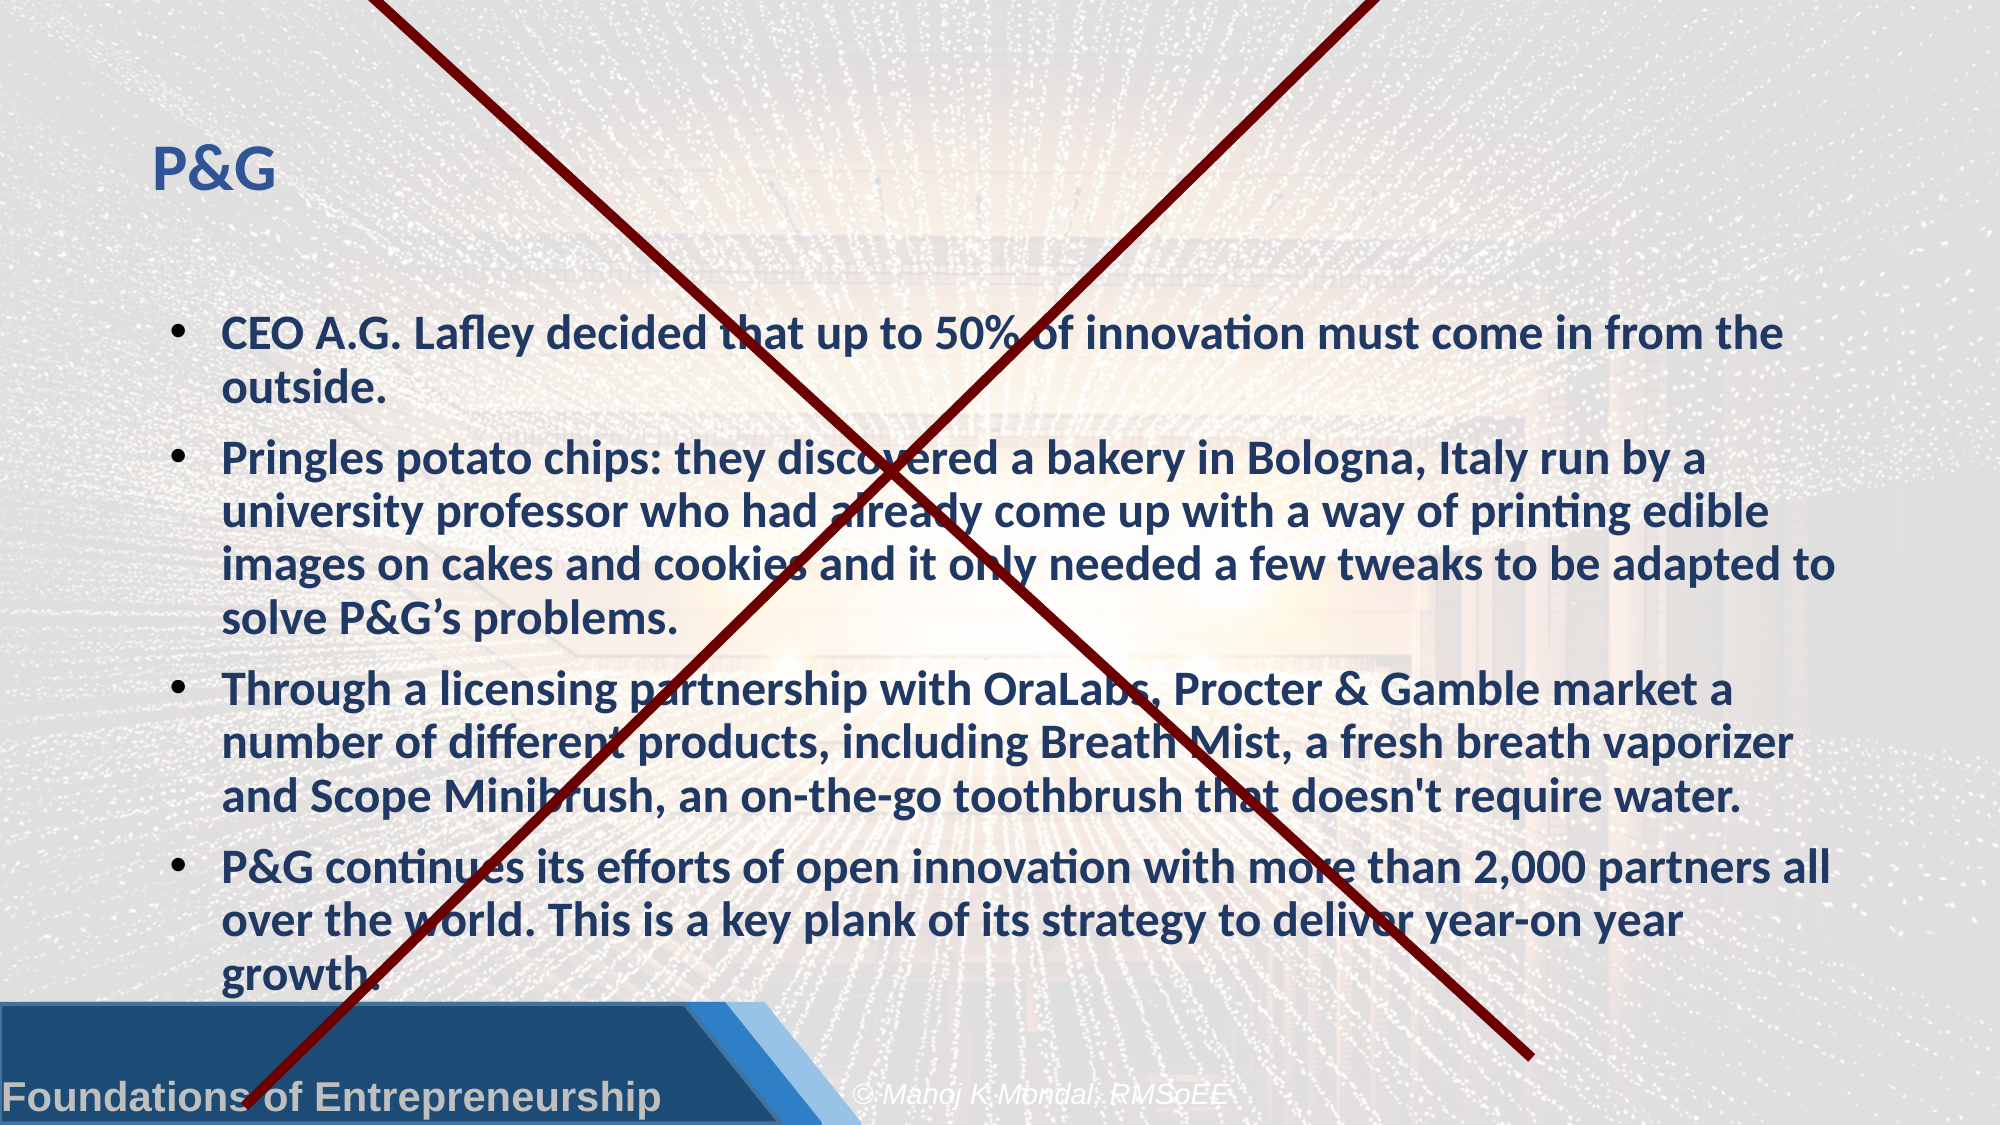

# P&G
CEO A.G. Lafley decided that up to 50% of innovation must come in from the outside.
Pringles potato chips: they discovered a bakery in Bologna, Italy run by a university professor who had already come up with a way of printing edible images on cakes and cookies and it only needed a few tweaks to be adapted to solve P&G’s problems.
Through a licensing partnership with OraLabs, Procter & Gamble market a number of different products, including Breath Mist, a fresh breath vaporizer and Scope Minibrush, an on-the-go toothbrush that doesn't require water.
P&G continues its efforts of open innovation with more than 2,000 partners all over the world. This is a key plank of its strategy to deliver year-on year growth.